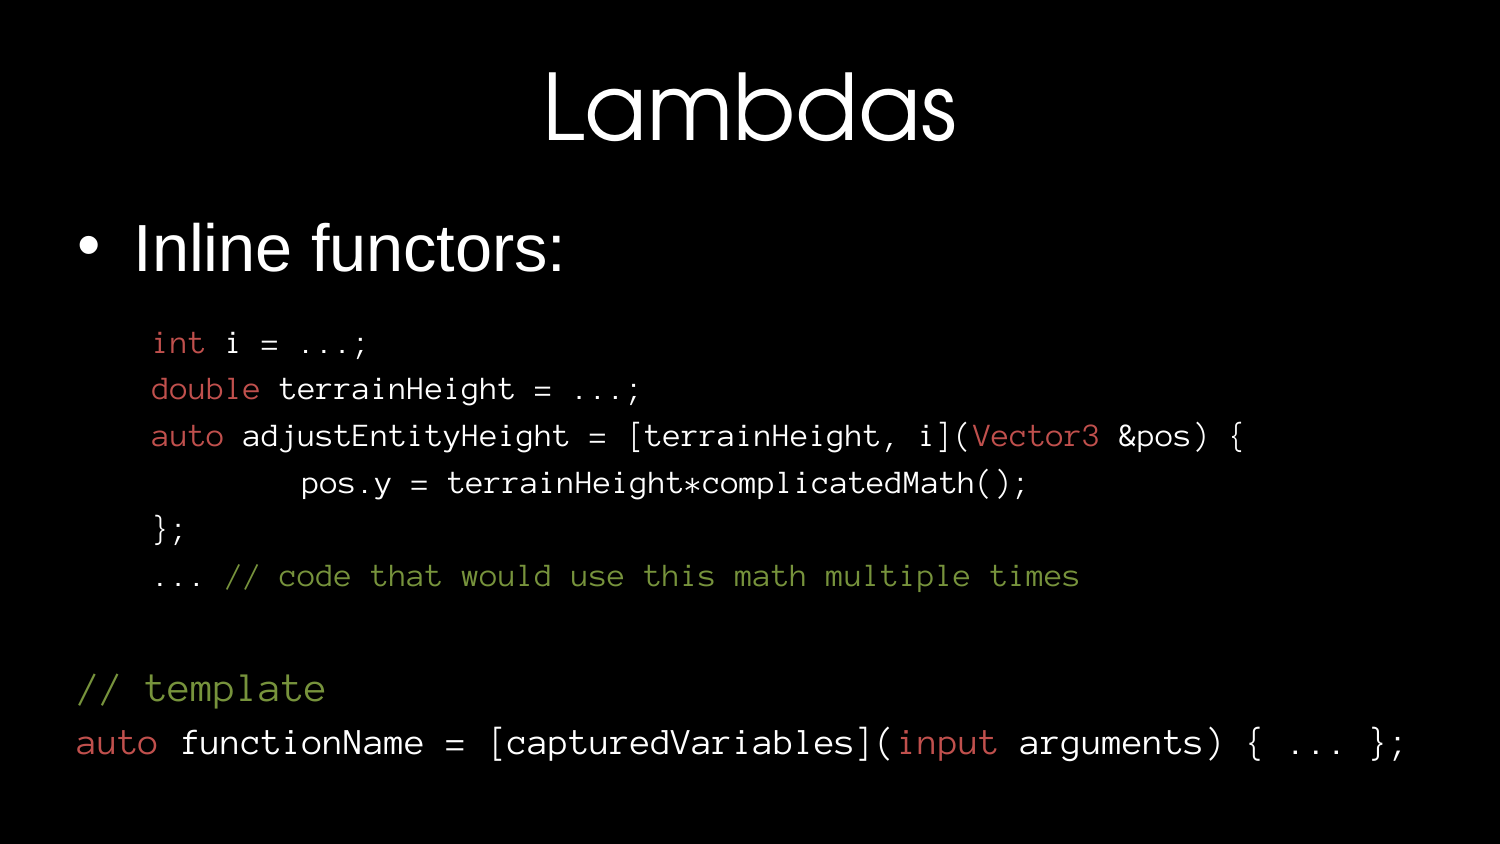

# Lambdas
Inline functors:

int i = ...;
double terrainHeight = ...;
auto adjustEntityHeight = [terrainHeight, i](Vector3 &pos) {
	pos.y = terrainHeight*complicatedMath();
};
... // code that would use this math multiple times

// template
auto functionName = [capturedVariables](input arguments) { ... };